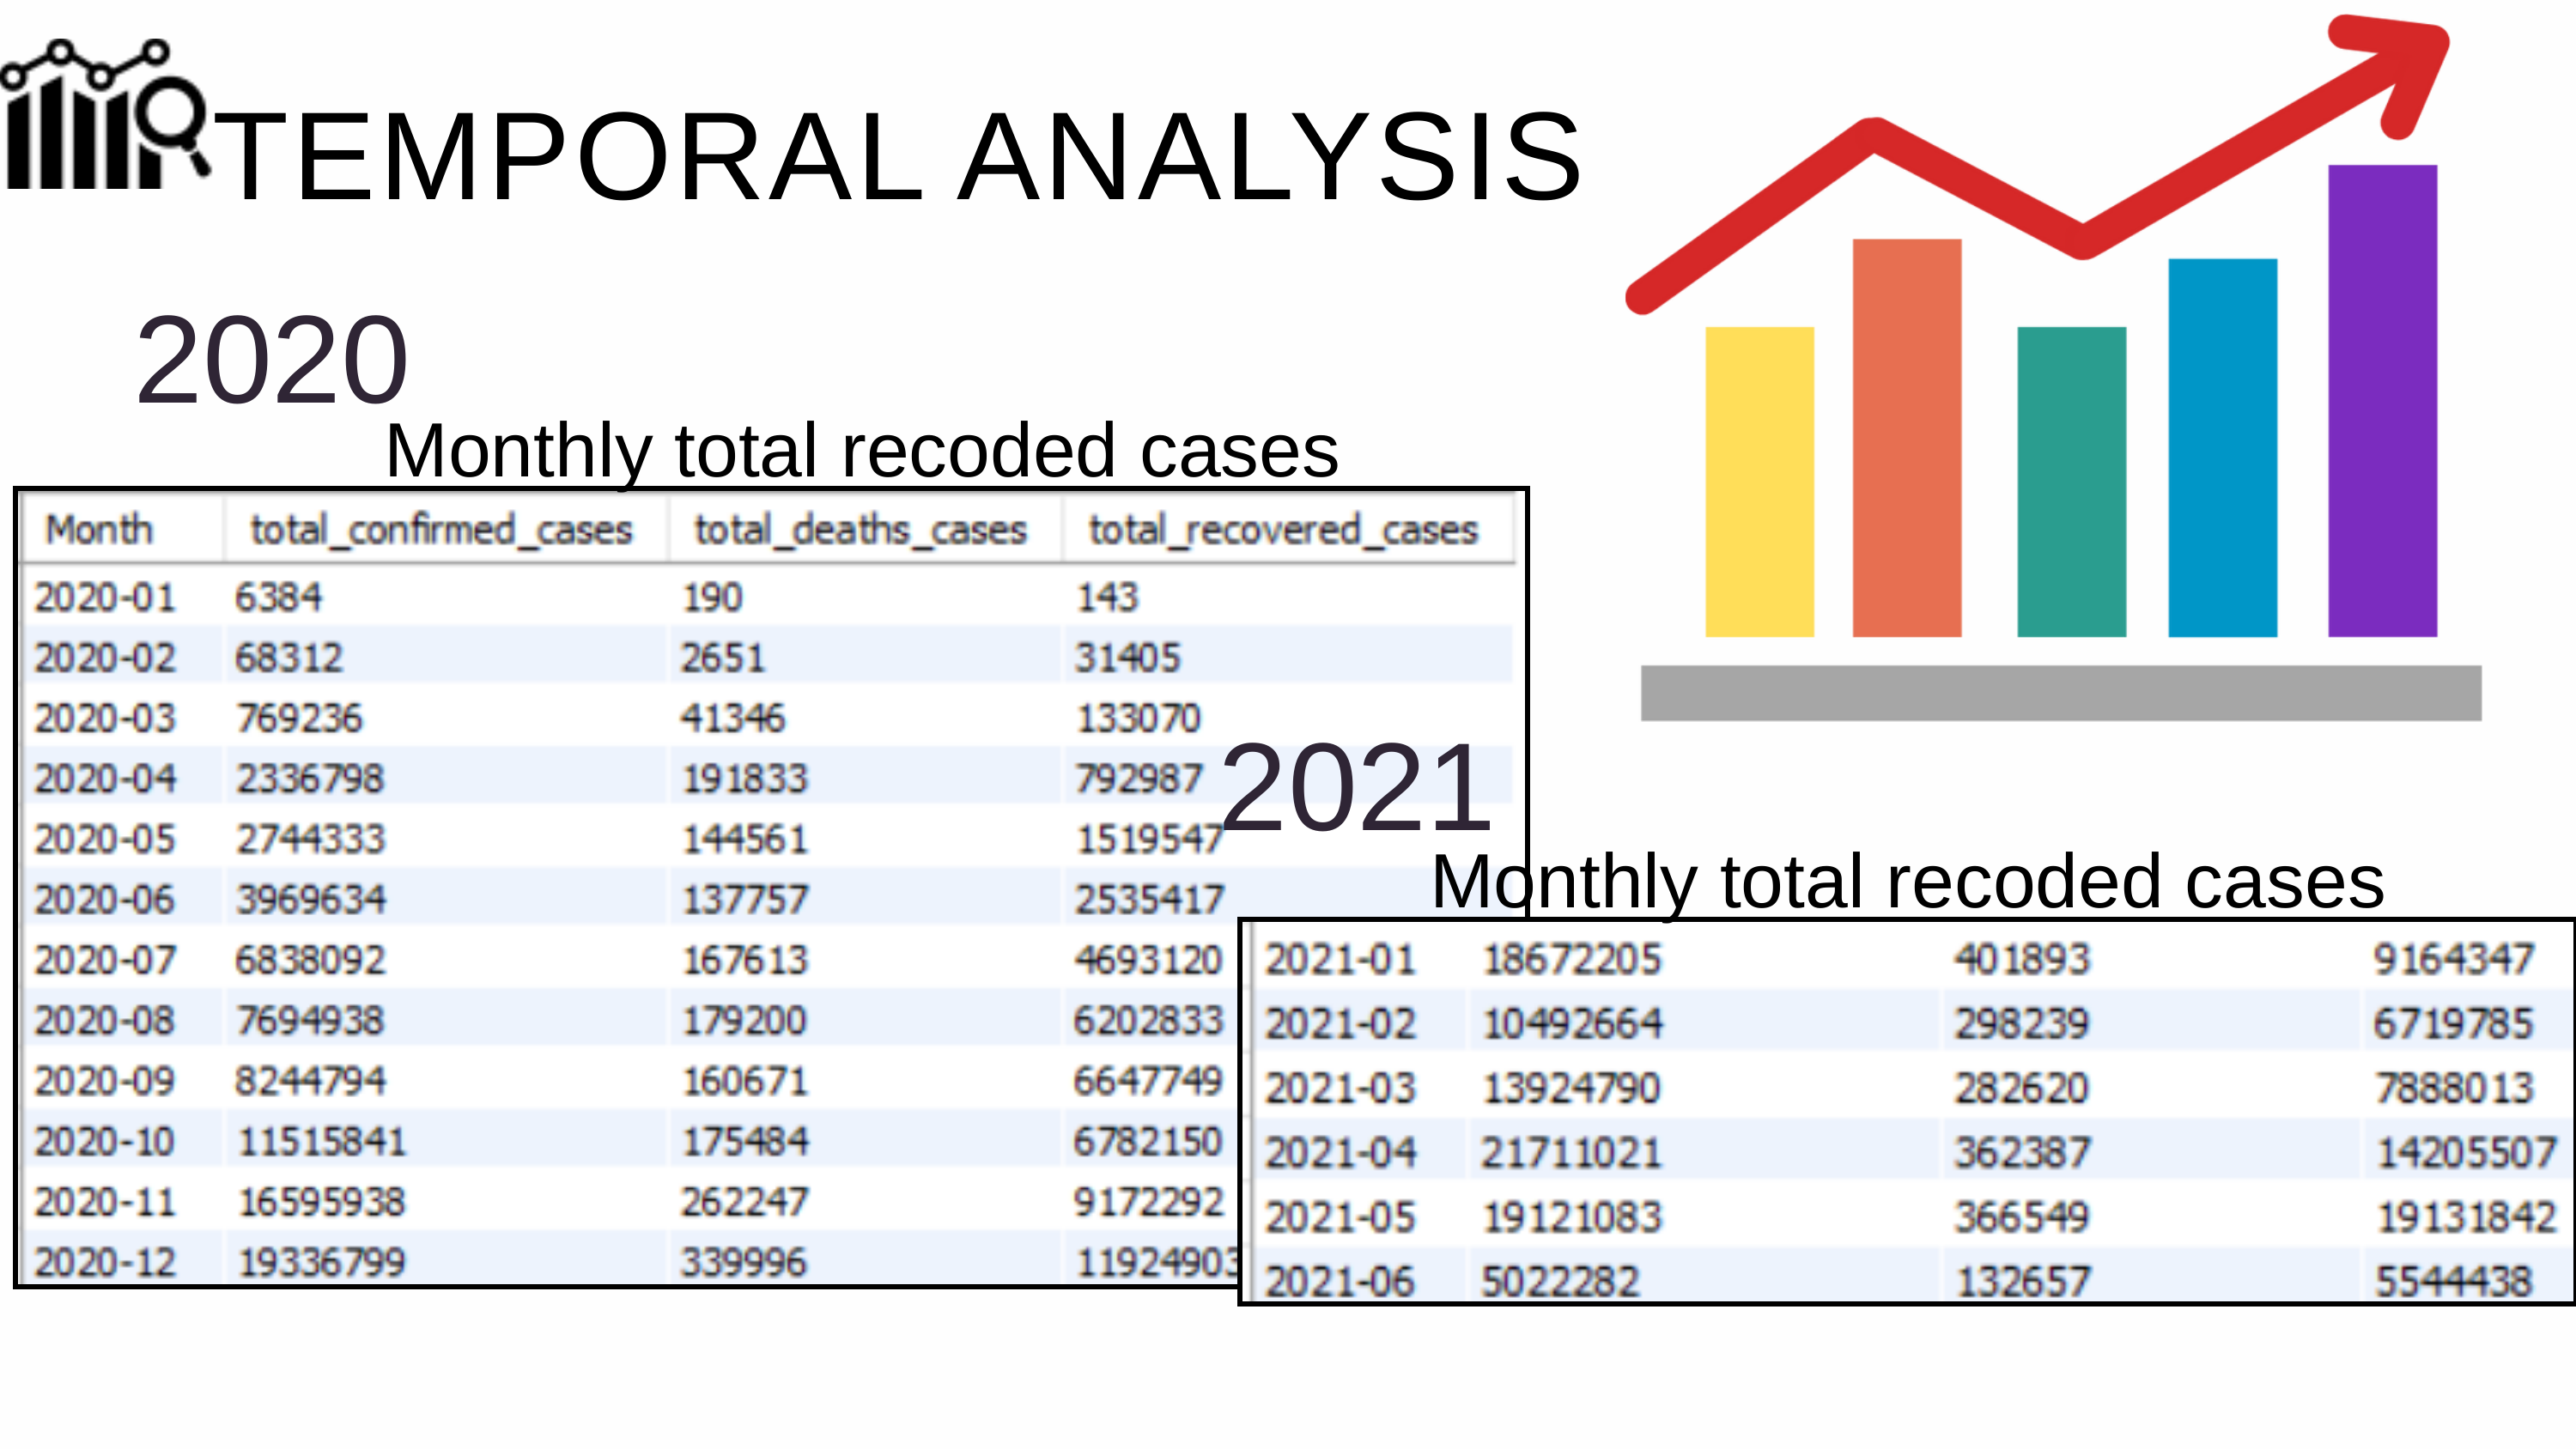

TEMPORAL ANALYSIS
2020
Monthly total recoded cases

2021
Monthly total recoded cases